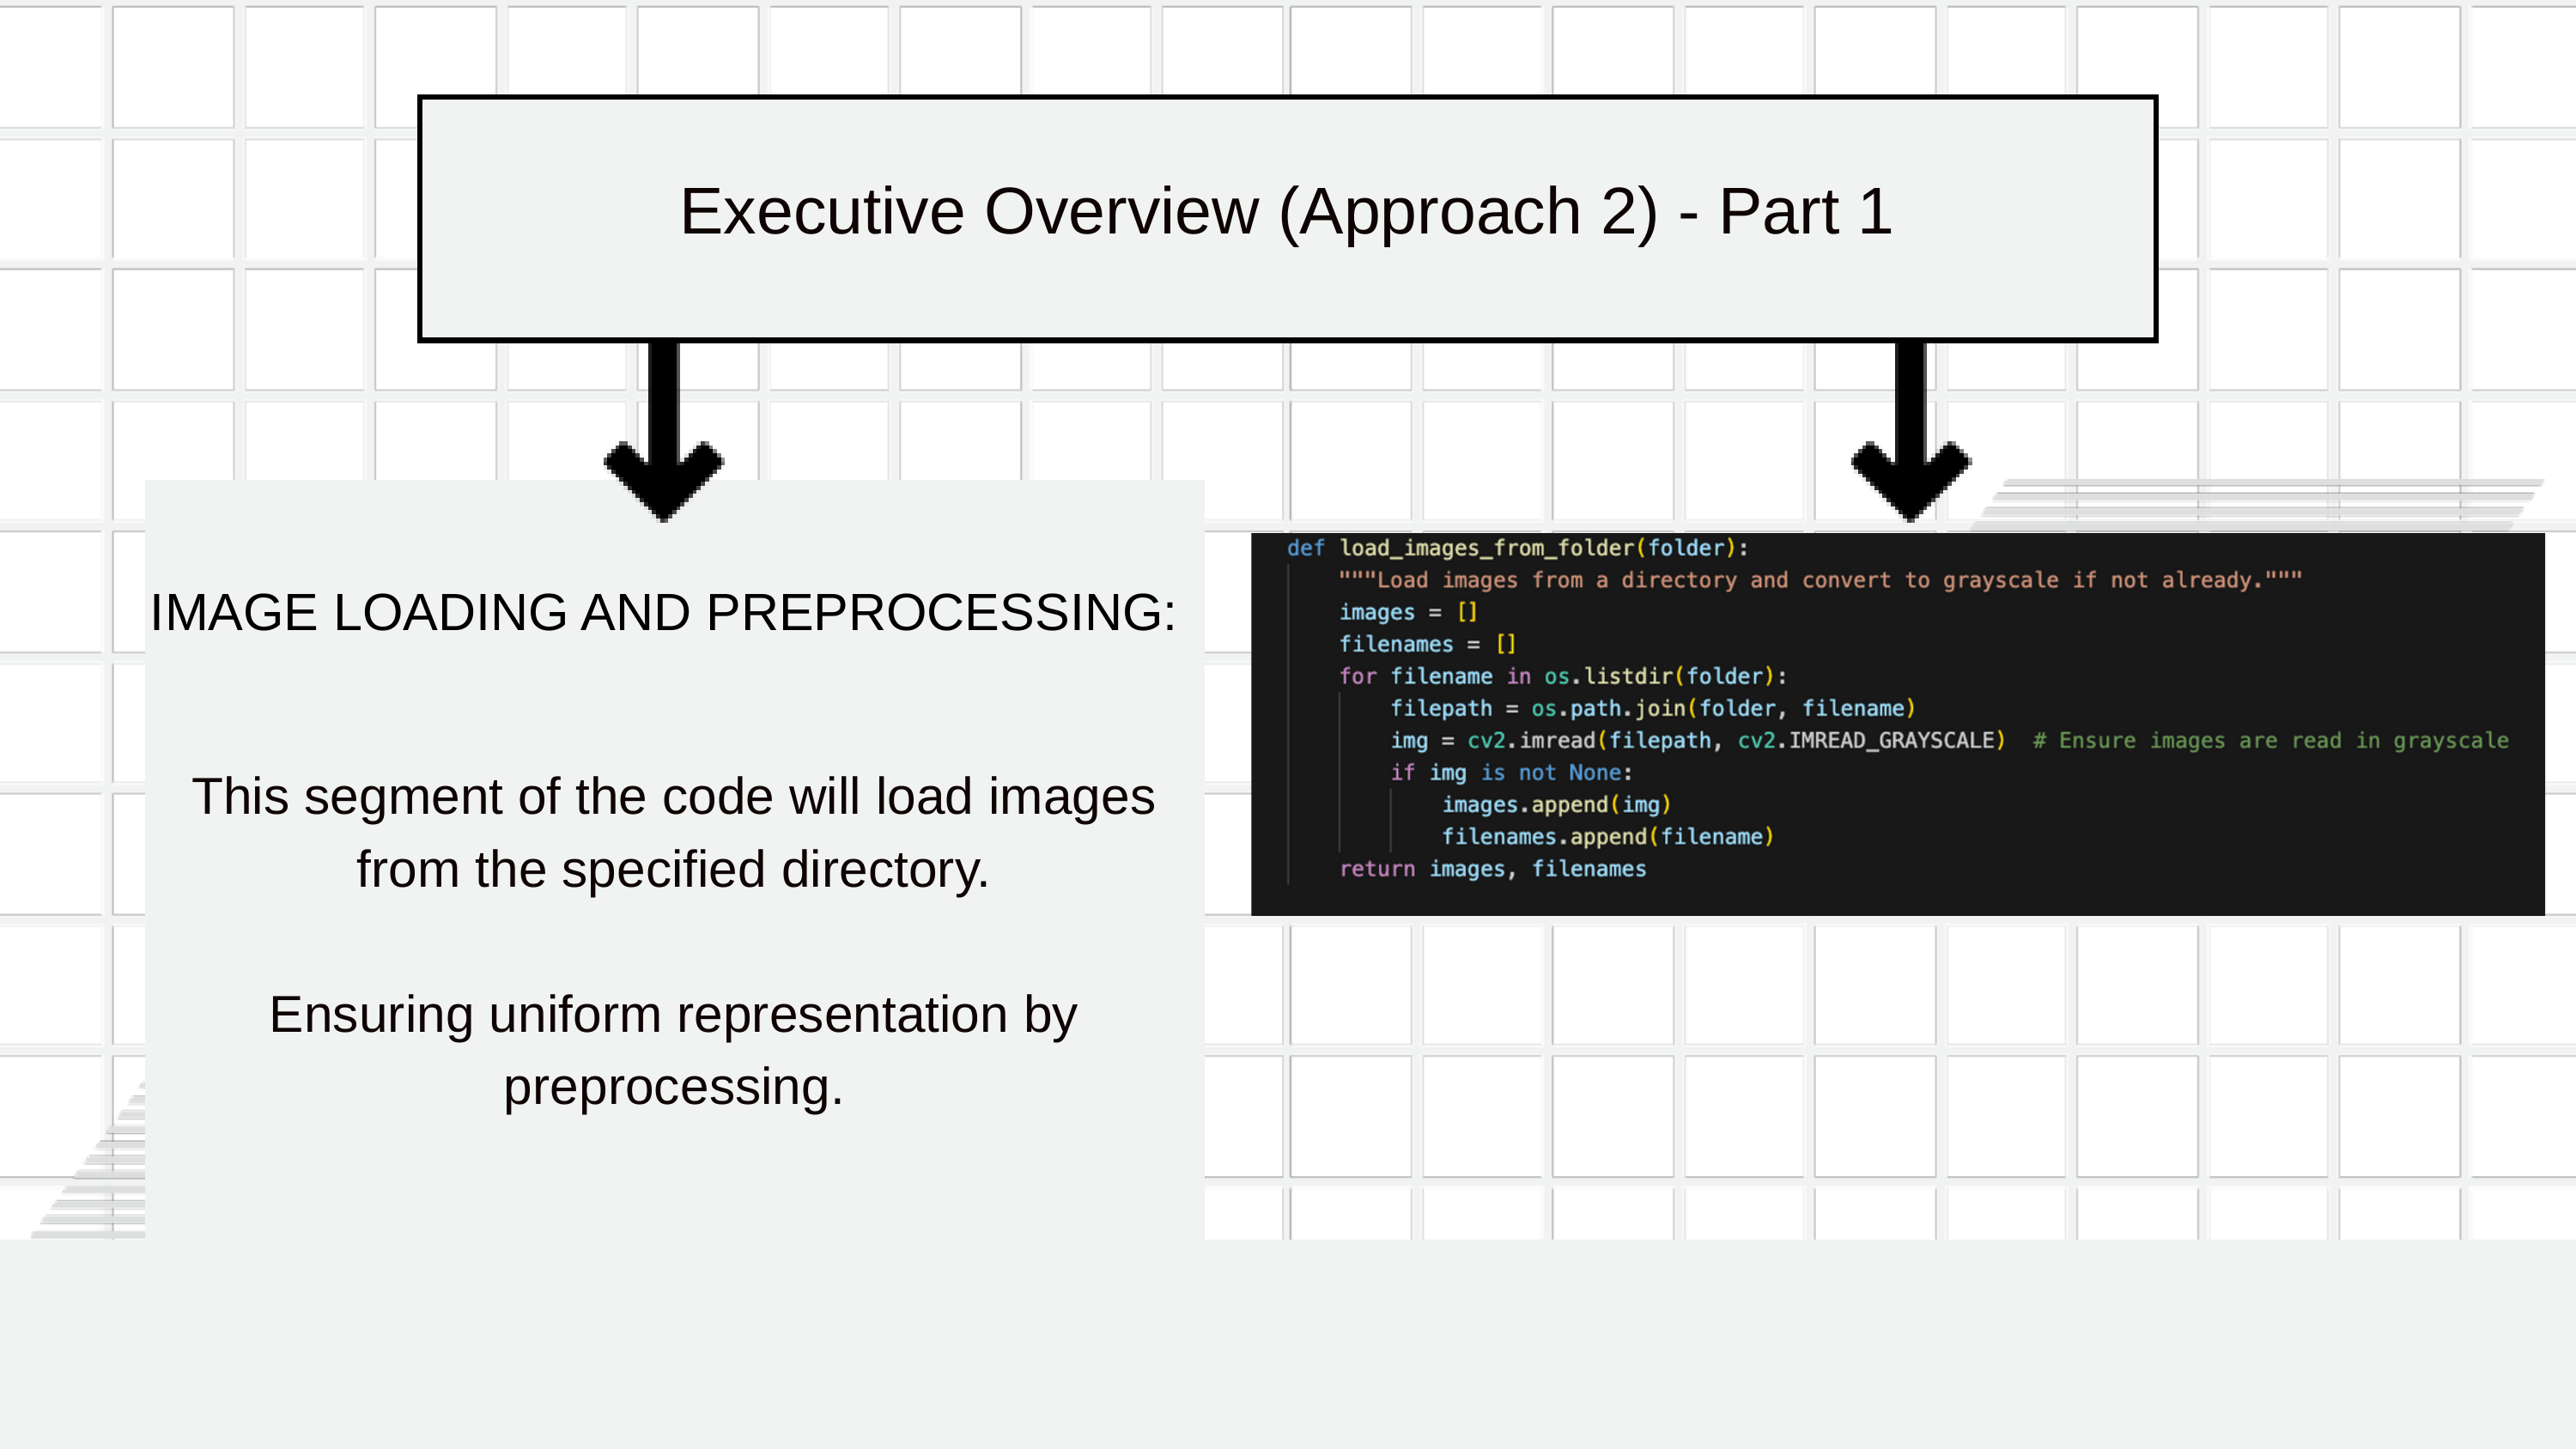

Executive Overview (Approach 2) - Part 1

This segment of the code will load images from the specified directory.

Ensuring uniform representation by preprocessing.

IMAGE LOADING AND PREPROCESSING: